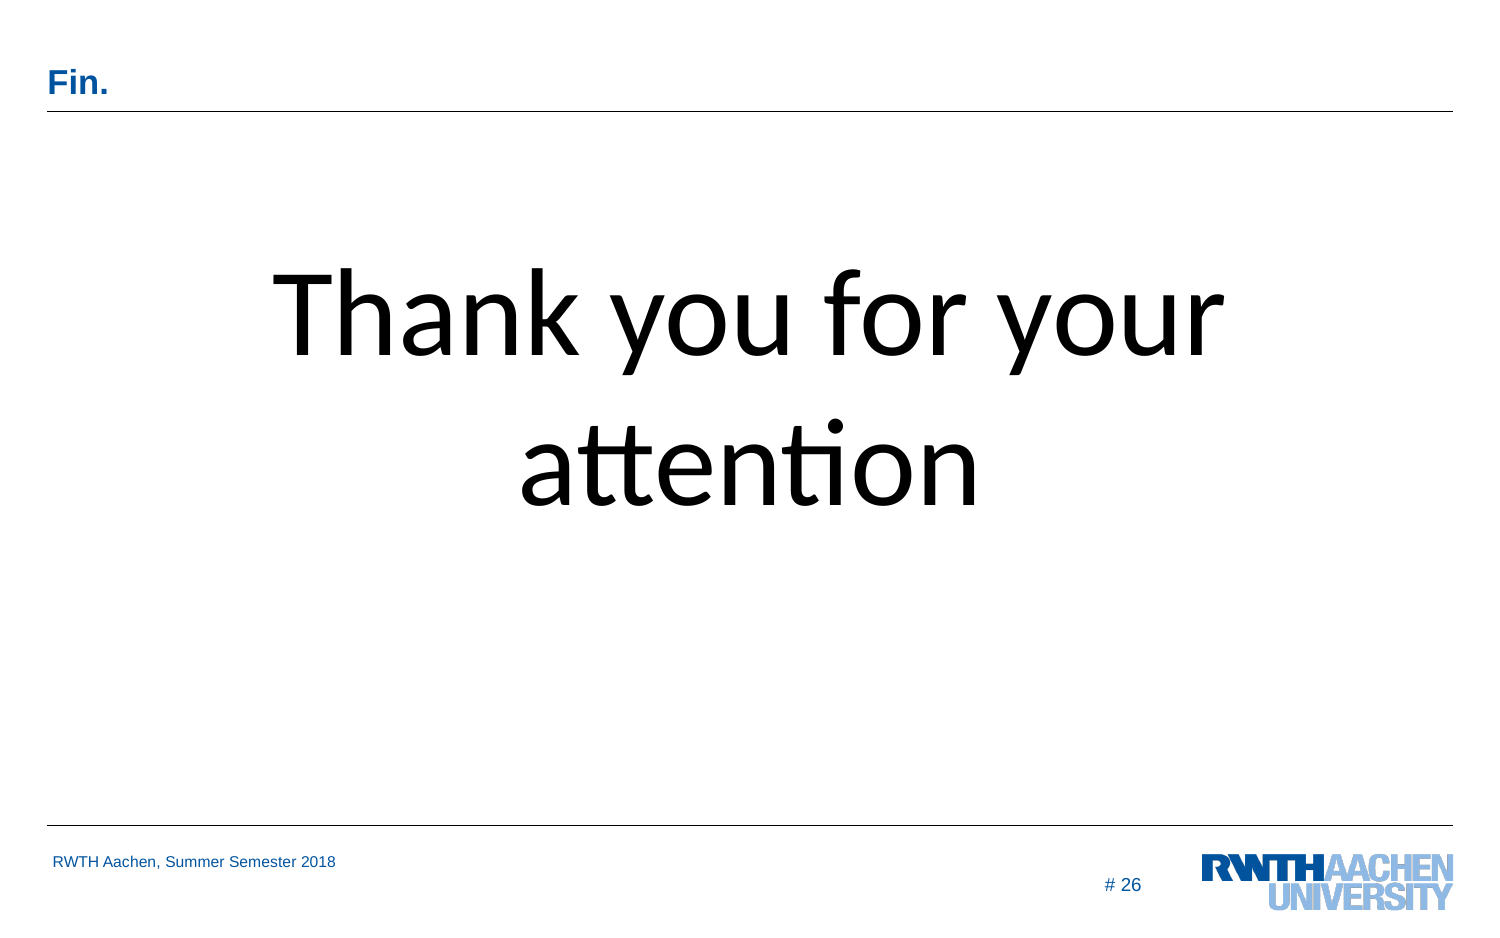

# Fin.

Thank you for your attention
# 26